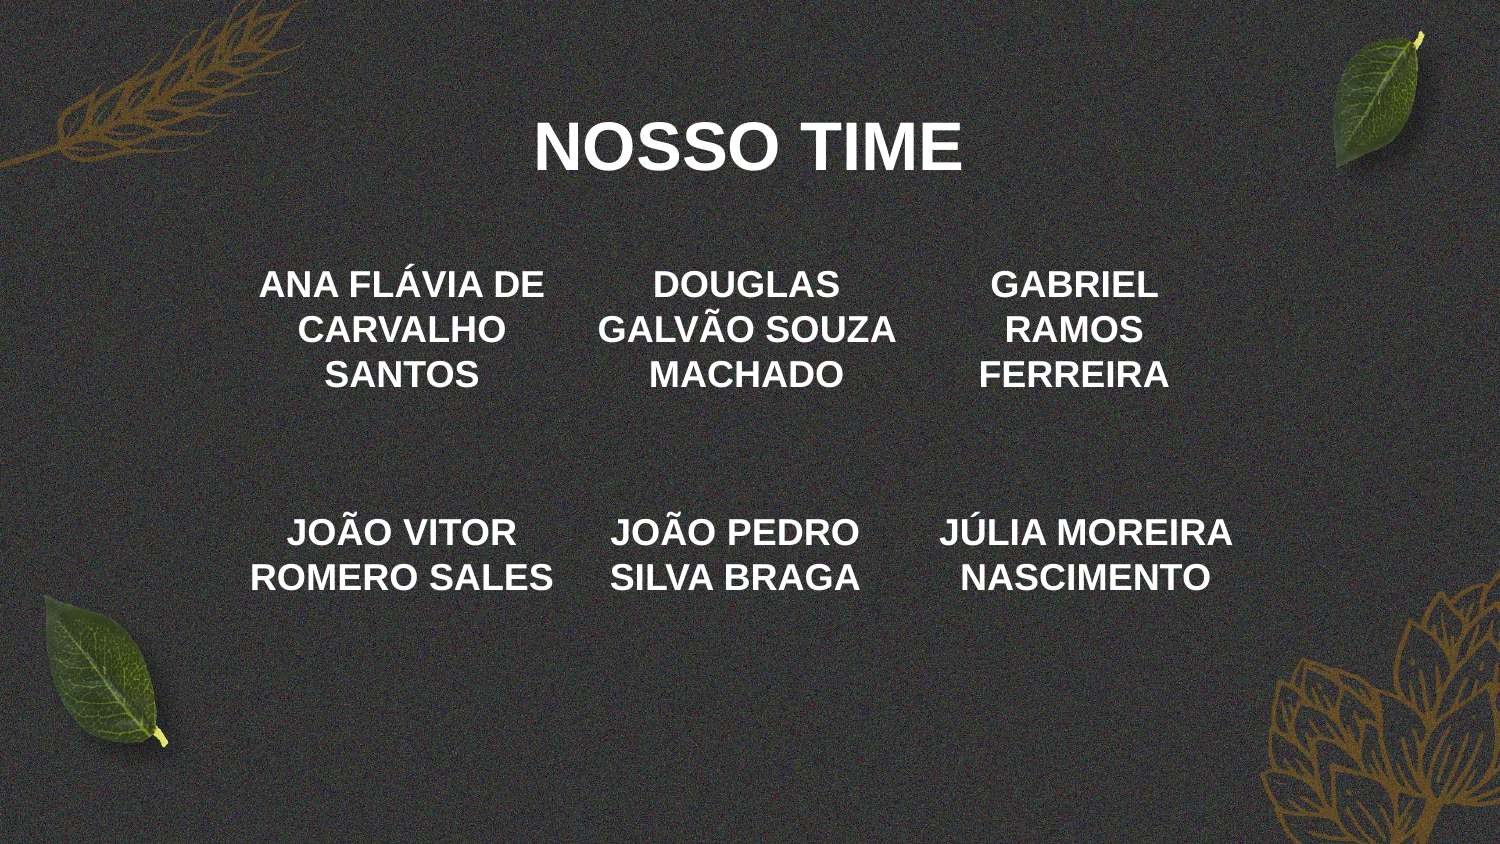

NOSSO TIME
ANA FLÁVIA DE CARVALHO SANTOS
DOUGLAS GALVÃO SOUZA MACHADO
GABRIEL RAMOS FERREIRA
JOÃO VITOR ROMERO SALES
JOÃO PEDRO SILVA BRAGA
JÚLIA MOREIRA NASCIMENTO